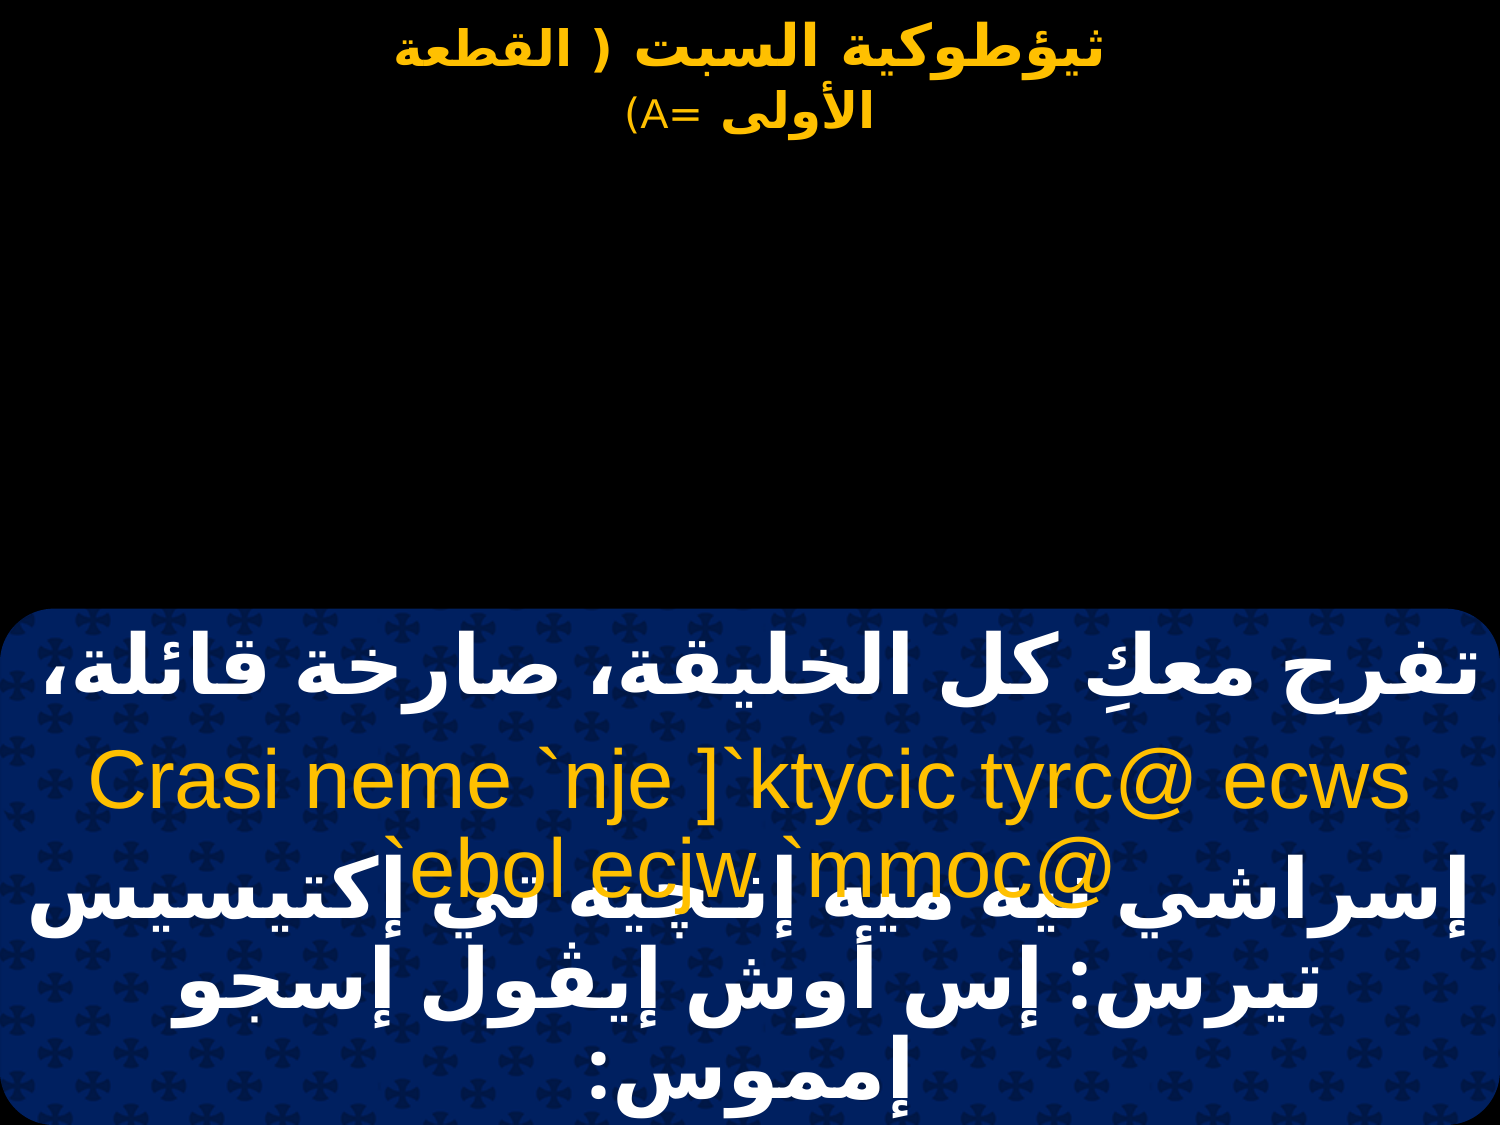

#
تفرح معكِ كل الخليقة، صارخة قائلة،
Crasi neme `nje ]`ktycic tyrc@ ecws `ebol ecjw `mmoc@
إسراشي نيه ميه إنـچيه تي إكتيسيس تيرس: إس أوش إيڤول إسجو إمموس: